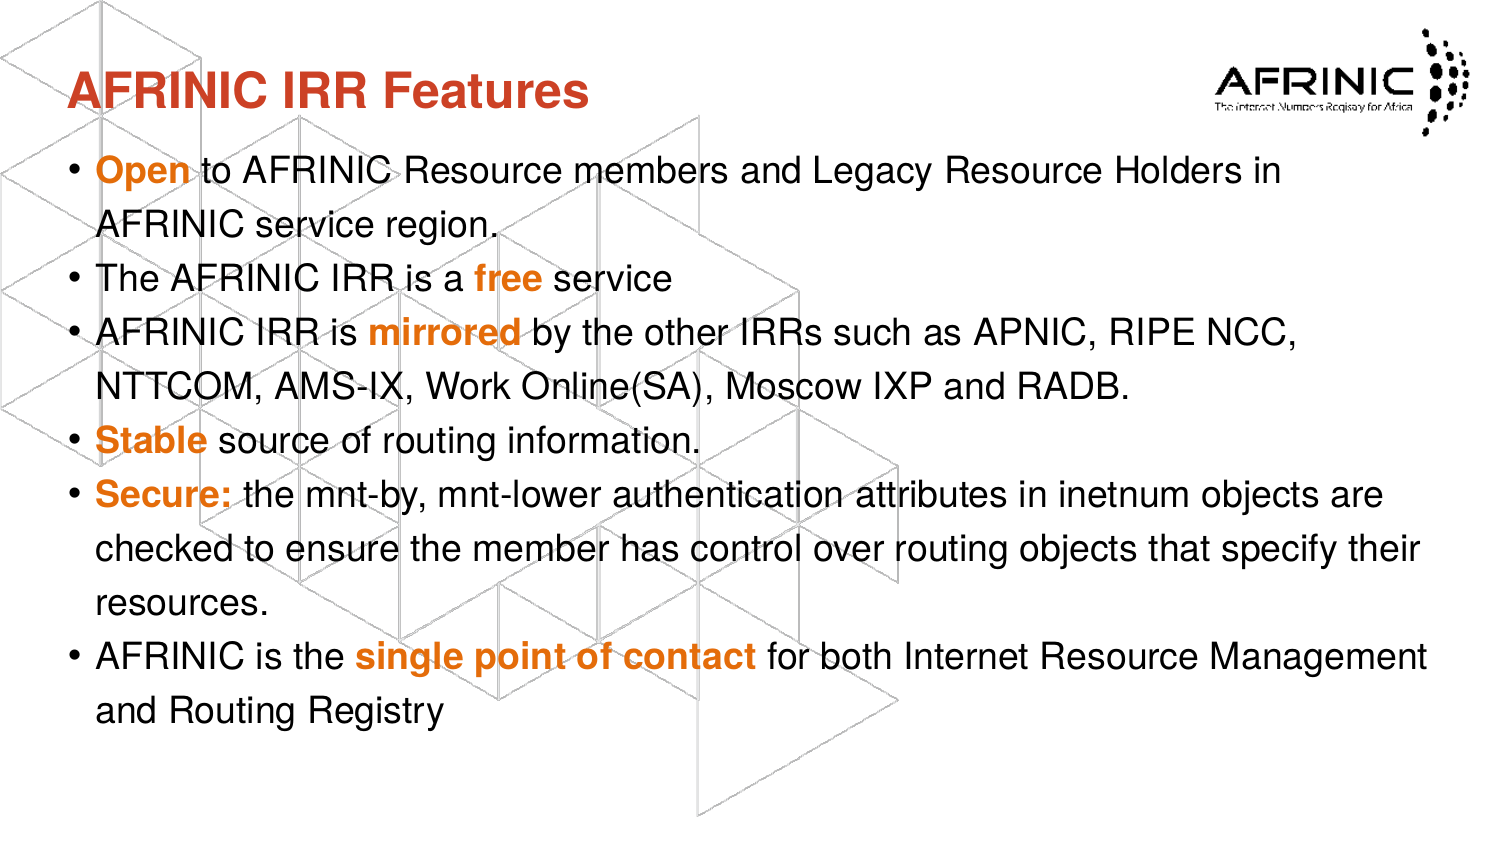

# AFRINIC IRR Features
Open to AFRINIC Resource members and Legacy Resource Holders in AFRINIC service region.
The AFRINIC IRR is a free service
AFRINIC IRR is mirrored by the other IRRs such as APNIC, RIPE NCC, NTTCOM, AMS-IX, Work Online(SA), Moscow IXP and RADB.
Stable source of routing information.
Secure: the mnt-by, mnt-lower authentication attributes in inetnum objects are checked to ensure the member has control over routing objects that specify their resources.
AFRINIC is the single point of contact for both Internet Resource Management and Routing Registry